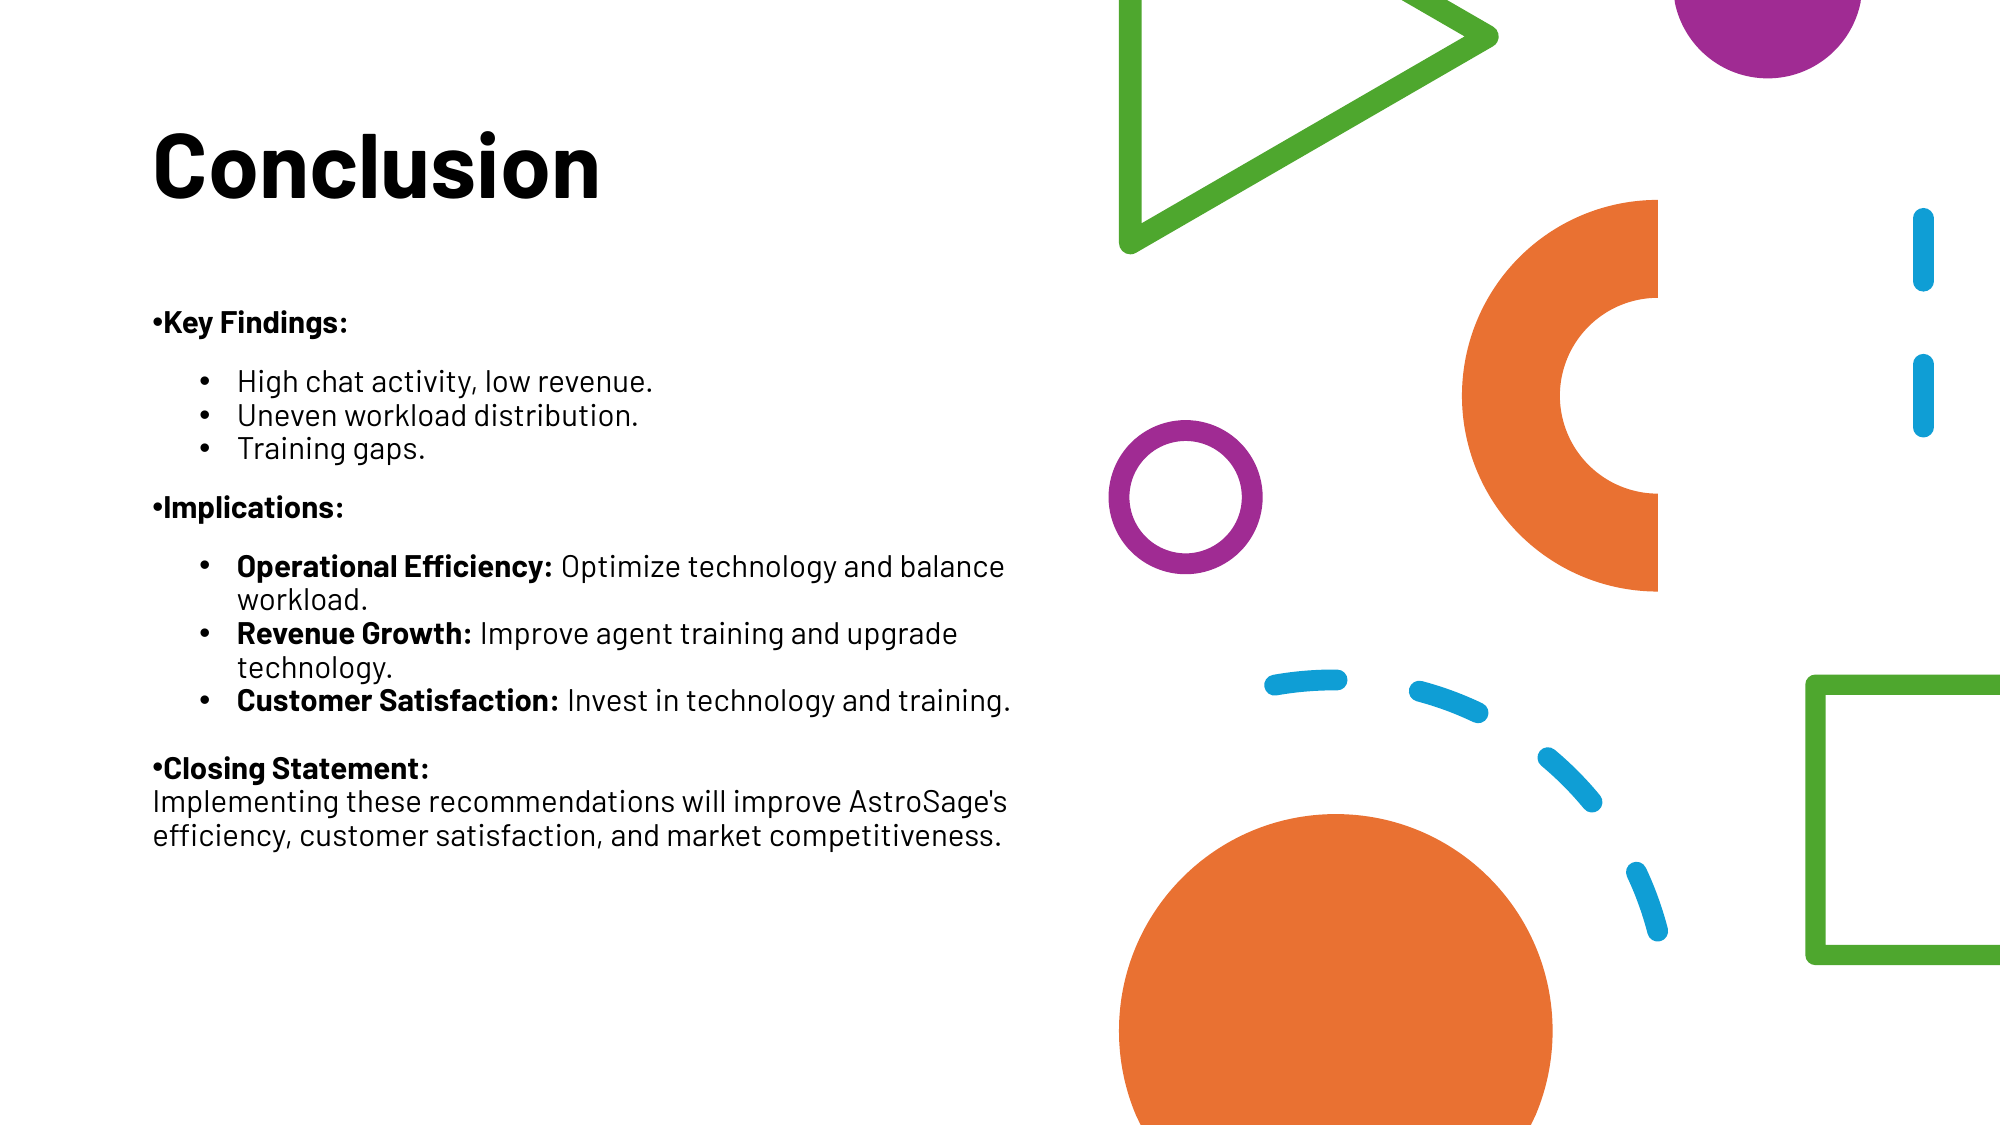

# Conclusion

Key Findings:
High chat activity, low revenue.
Uneven workload distribution.
Training gaps.
Implications:
Operational Efficiency: Optimize technology and balance workload.
Revenue Growth: Improve agent training and upgrade technology.
Customer Satisfaction: Invest in technology and training.

Closing Statement:
Implementing these recommendations will improve AstroSage's efficiency, customer satisfaction, and market competitiveness.